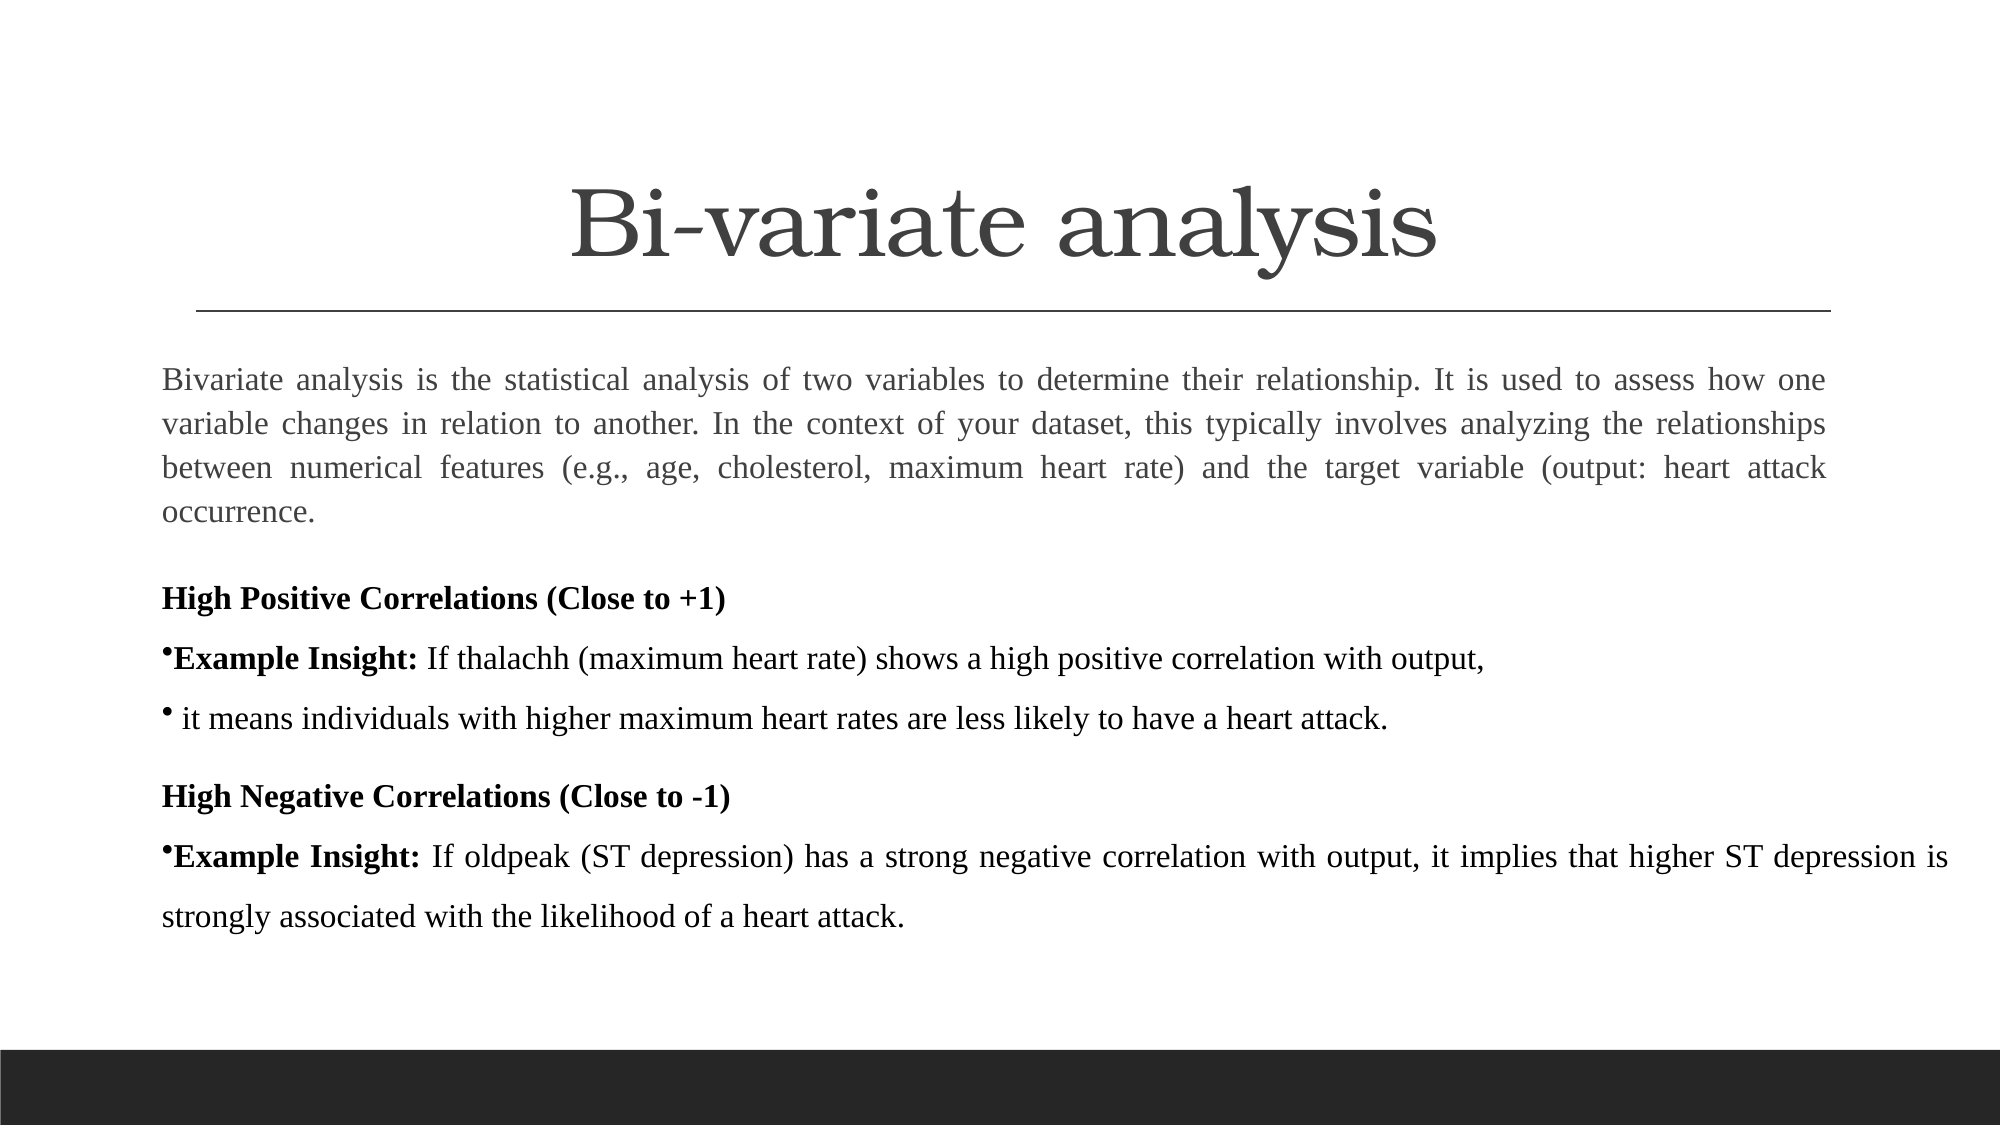

# Bi-variate analysis
Bivariate analysis is the statistical analysis of two variables to determine their relationship. It is used to assess how one variable changes in relation to another. In the context of your dataset, this typically involves analyzing the relationships between numerical features (e.g., age, cholesterol, maximum heart rate) and the target variable (output: heart attack occurrence.

High Positive Correlations (Close to +1)
Example Insight: If thalachh (maximum heart rate) shows a high positive correlation with output,
 it means individuals with higher maximum heart rates are less likely to have a heart attack.

High Negative Correlations (Close to -1)
Example Insight: If oldpeak (ST depression) has a strong negative correlation with output, it implies that higher ST depression is strongly associated with the likelihood of a heart attack.